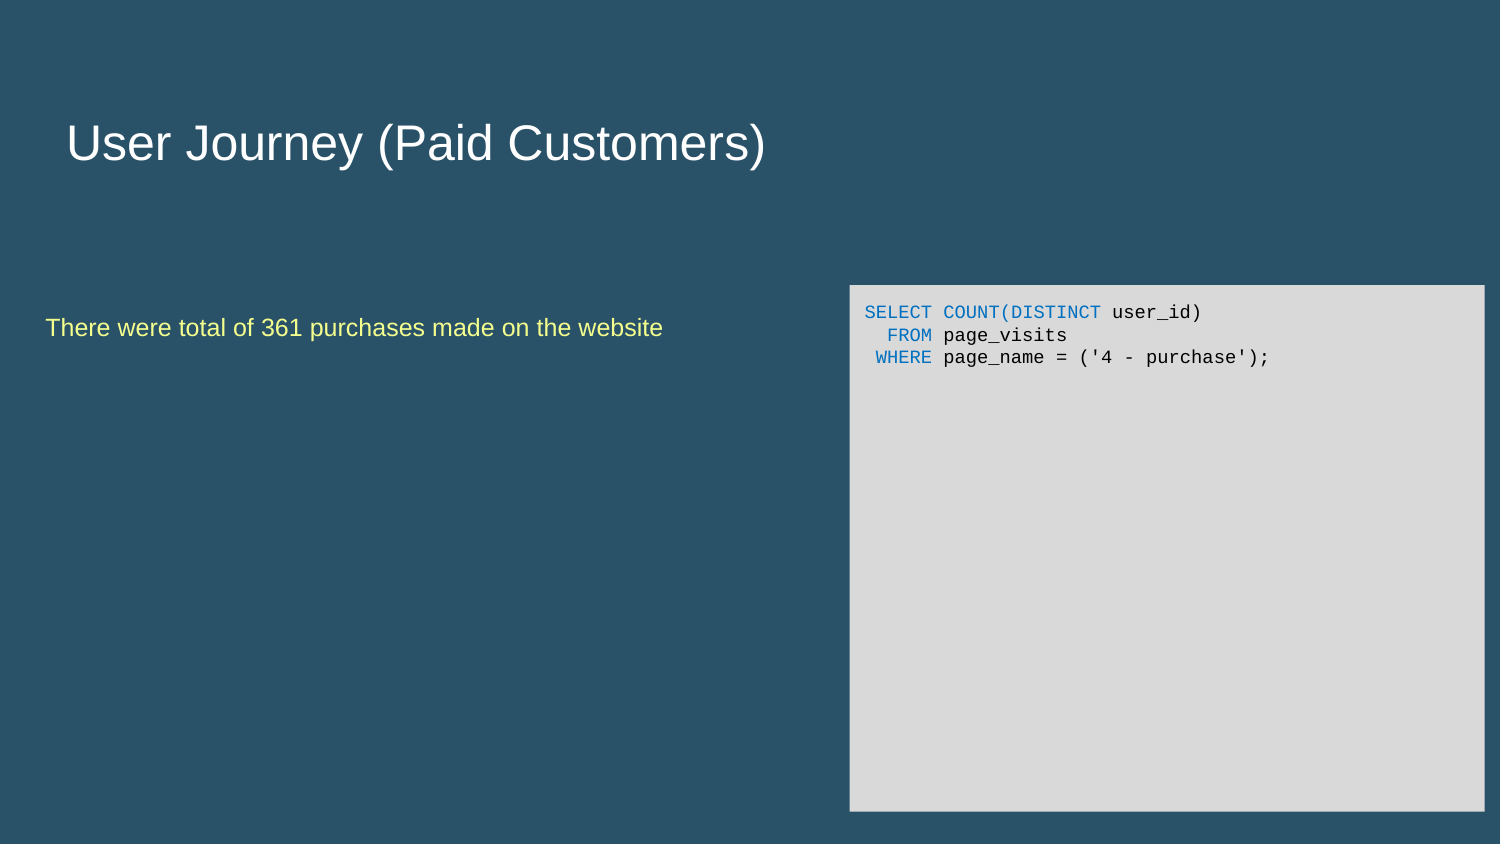

User Journey (Paid Customers)
SELECT COUNT(DISTINCT user_id)
  FROM page_visits
 WHERE page_name = ('4 - purchase');
There were total of 361 purchases made on the website